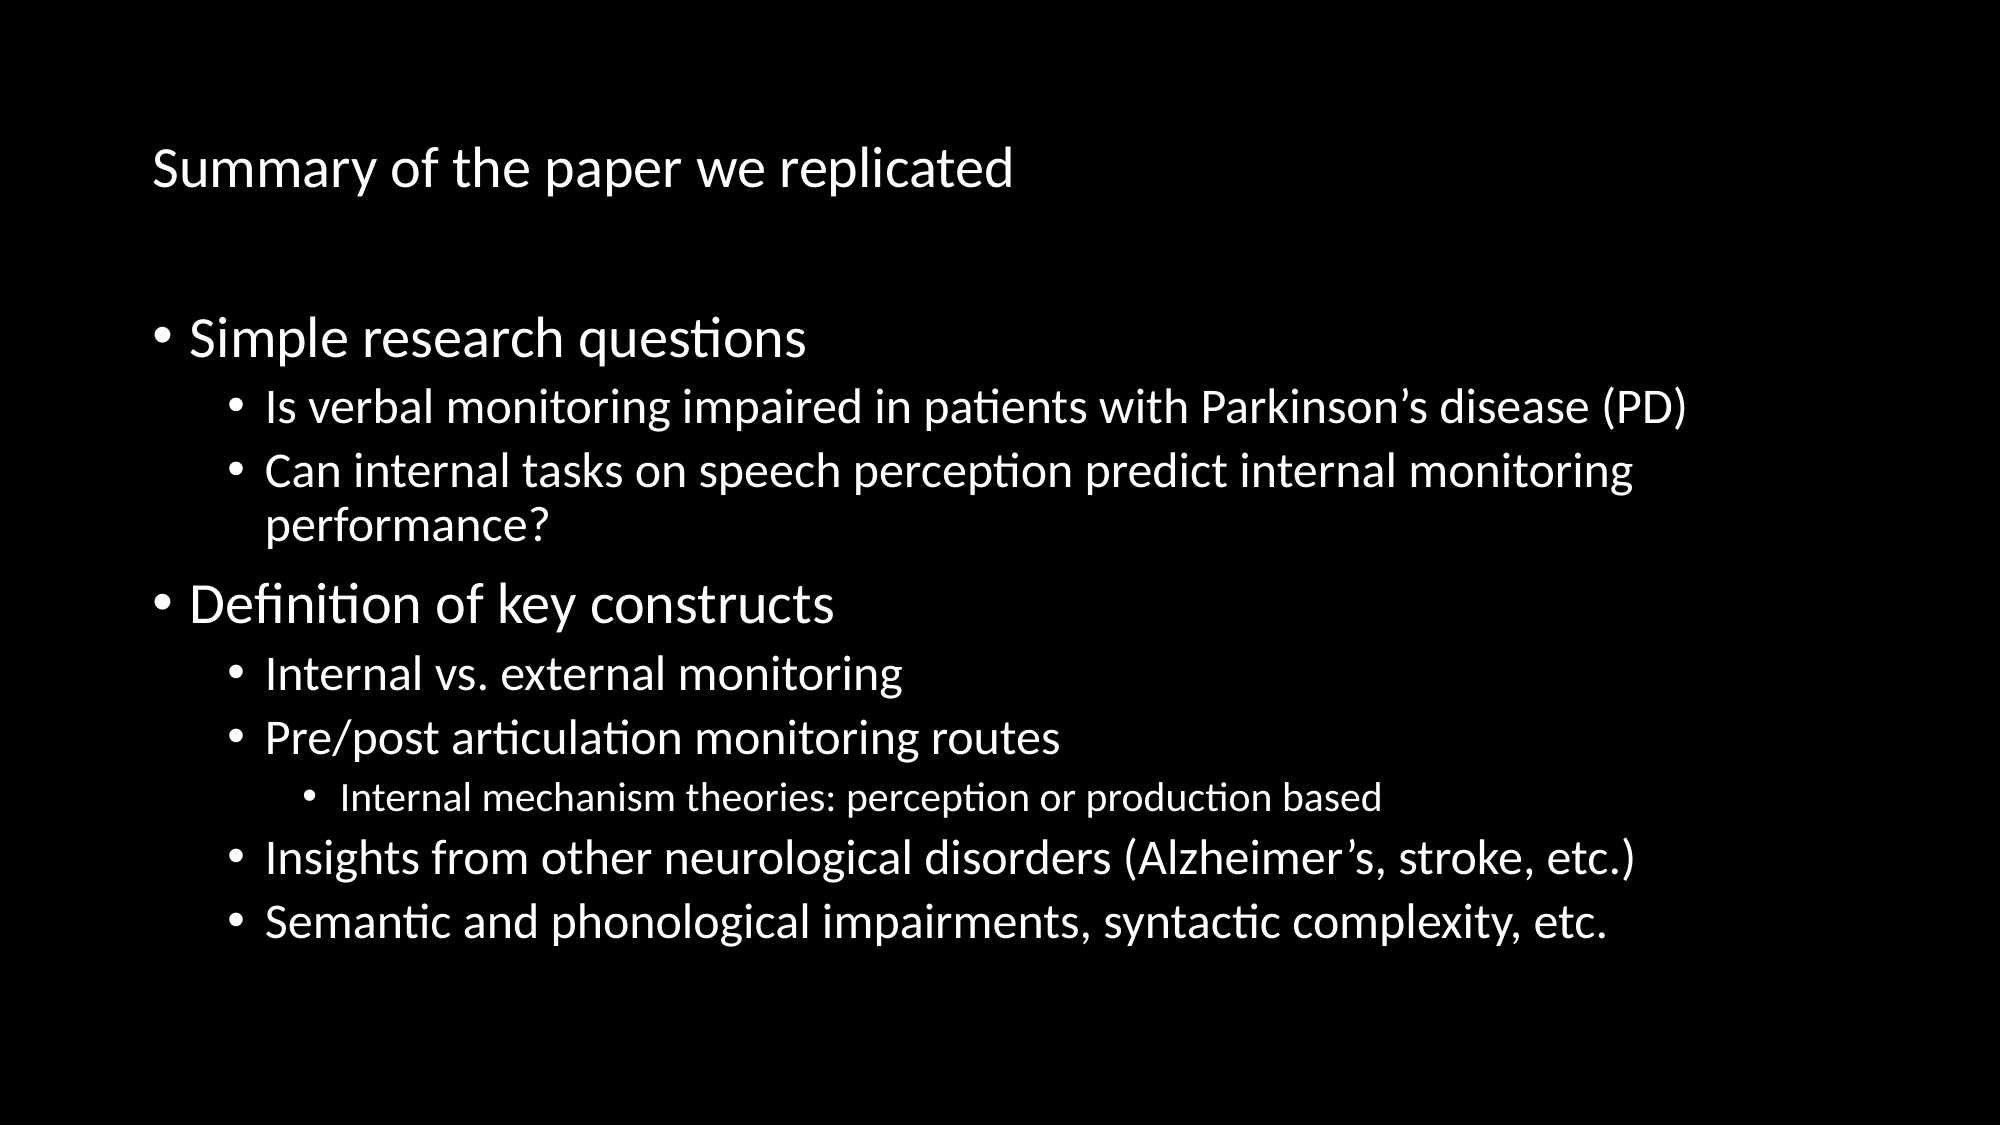

# Summary of the paper we replicated
Simple research questions
Is verbal monitoring impaired in patients with Parkinson’s disease (PD)
Can internal tasks on speech perception predict internal monitoring performance?
Definition of key constructs
Internal vs. external monitoring
Pre/post articulation monitoring routes
Internal mechanism theories: perception or production based
Insights from other neurological disorders (Alzheimer’s, stroke, etc.)
Semantic and phonological impairments, syntactic complexity, etc.